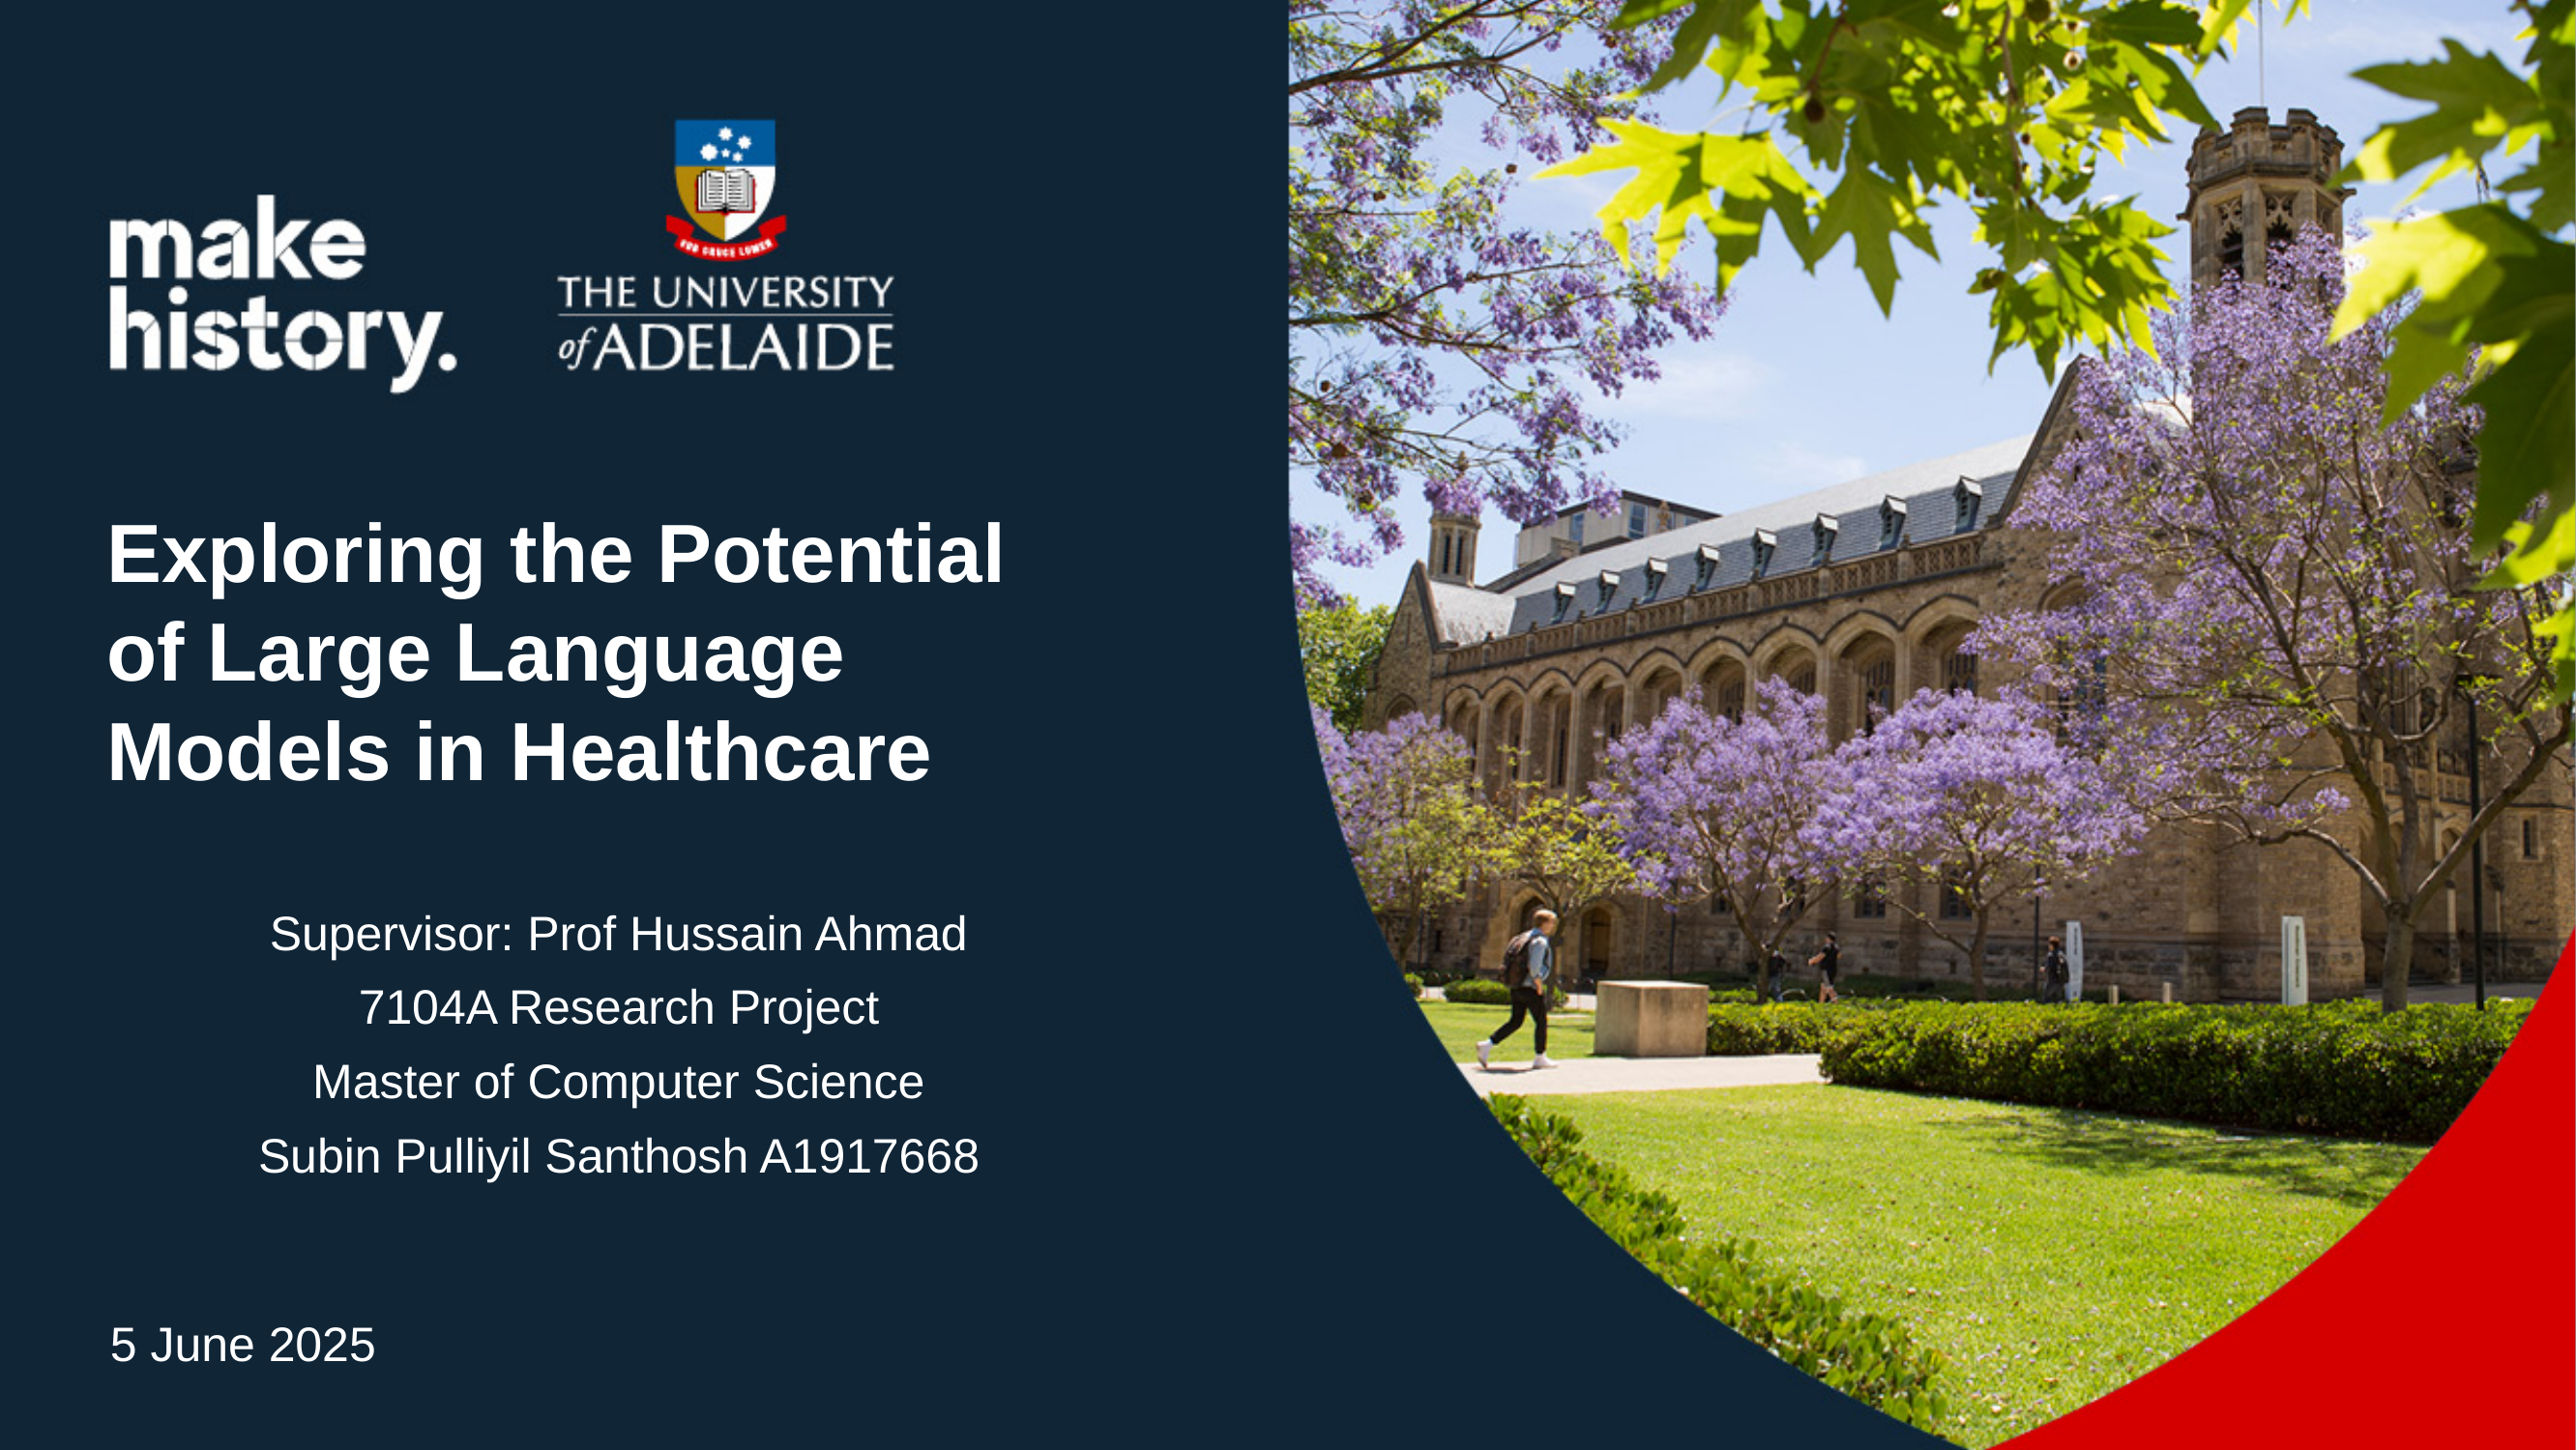

# Exploring the Potential of Large Language Models in Healthcare
Supervisor: Prof Hussain Ahmad
7104A Research Project
Master of Computer Science
Subin Pulliyil Santhosh A1917668

5 June 2025